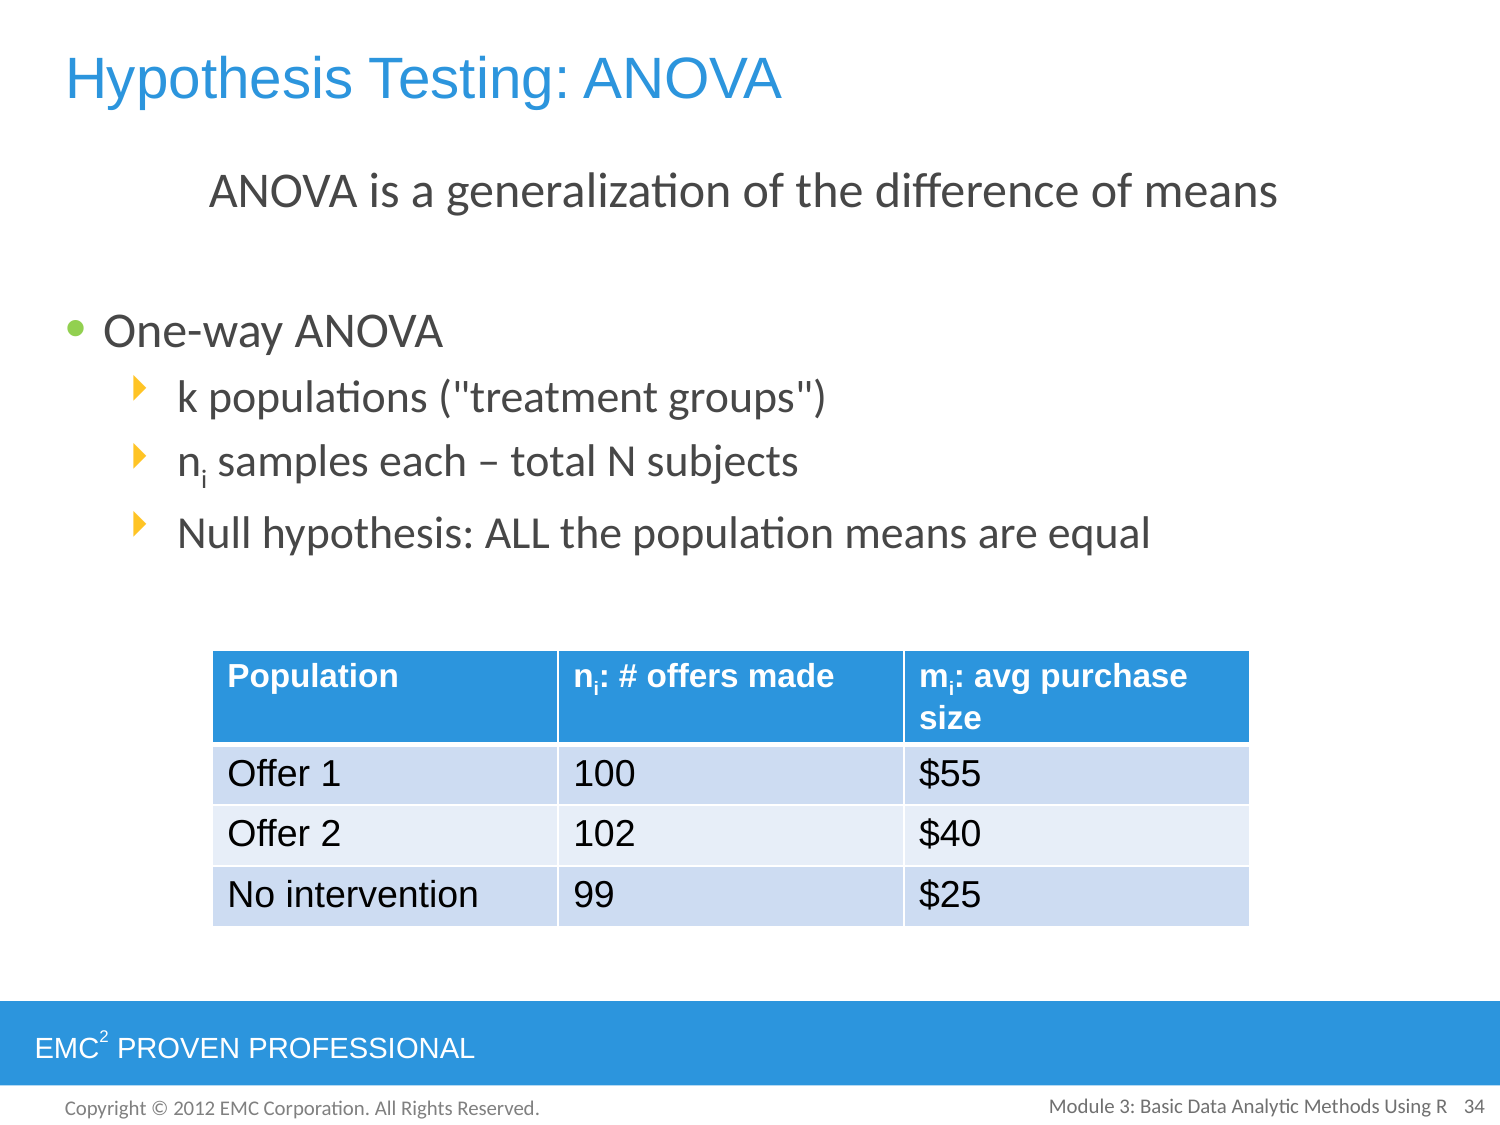

# Hypothesis Testing: ANOVA
ANOVA is a generalization of the difference of means

One-way ANOVA
k populations ("treatment groups")
ni samples each – total N subjects
Null hypothesis: ALL the population means are equal
| Population | ni: # offers made | mi: avg purchase size |
| --- | --- | --- |
| Offer 1 | 100 | $55 |
| Offer 2 | 102 | $40 |
| No intervention | 99 | $25 |
Module 3: Basic Data Analytic Methods Using R
34